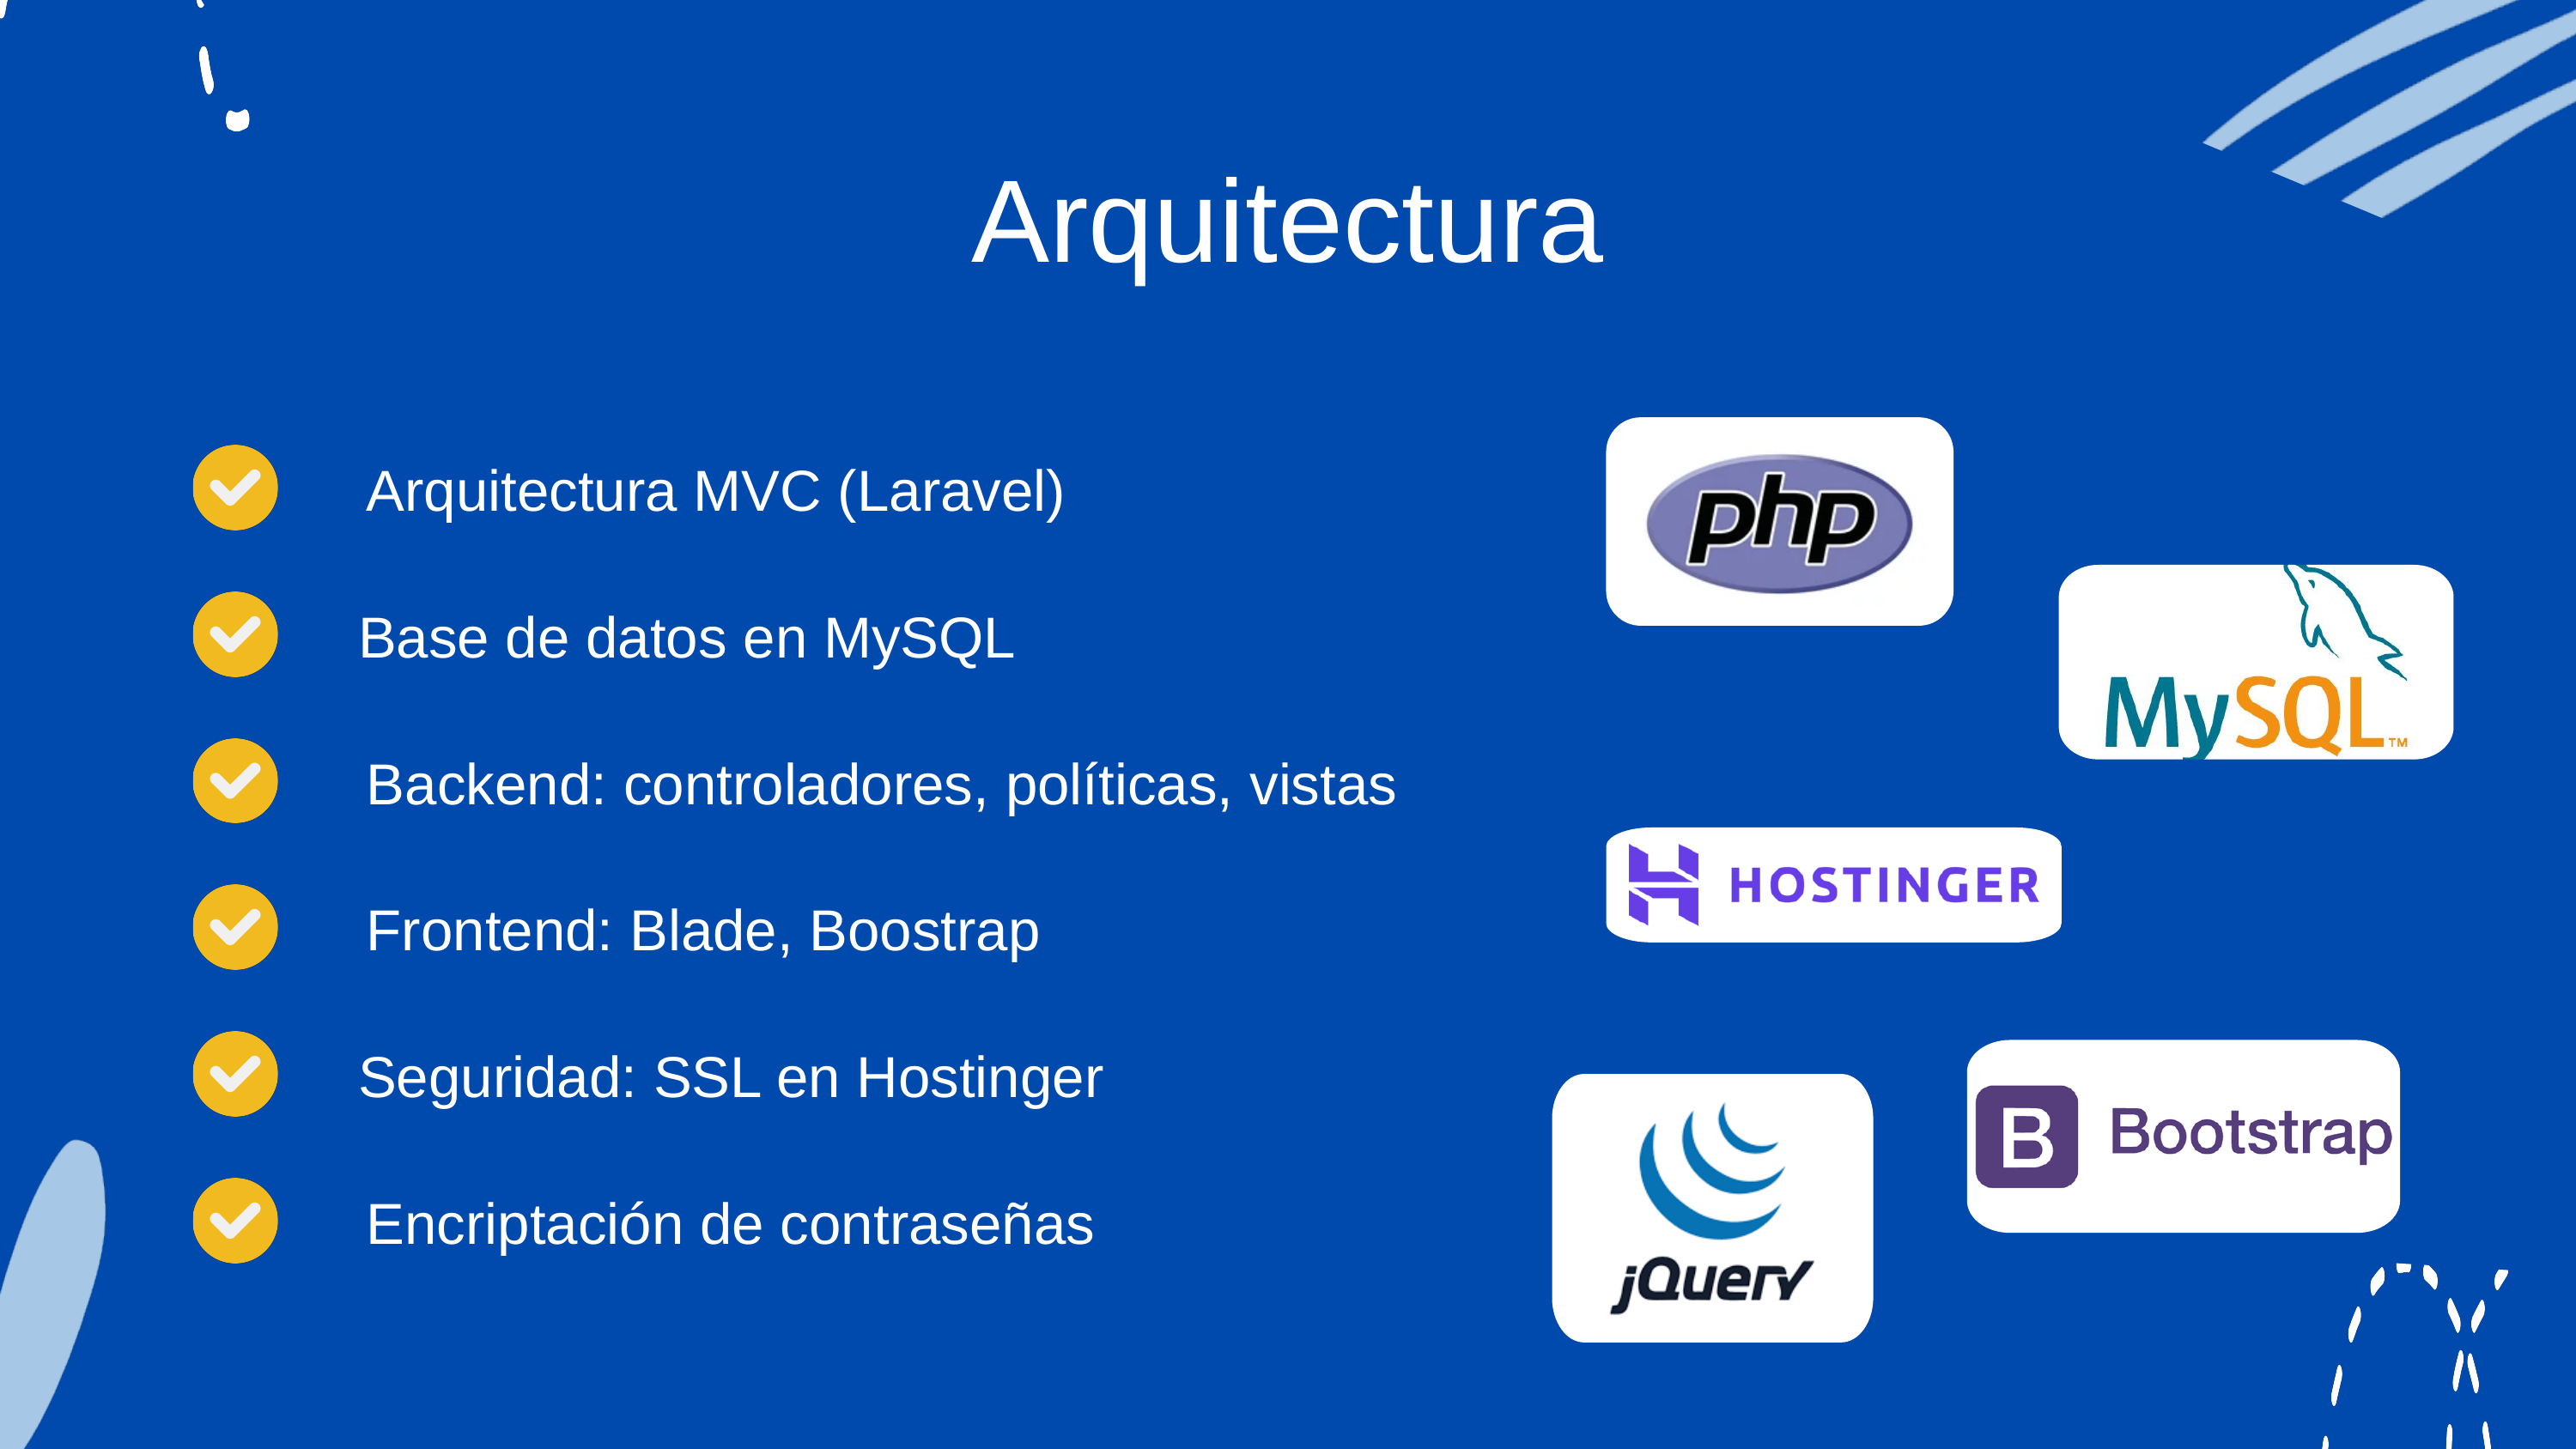

Arquitectura

Arquitectura MVC (Laravel)

Base de datos en MySQL

Backend: controladores, políticas, vistas

Frontend: Blade, Boostrap

Seguridad: SSL en Hostinger

Encriptación de contraseñas